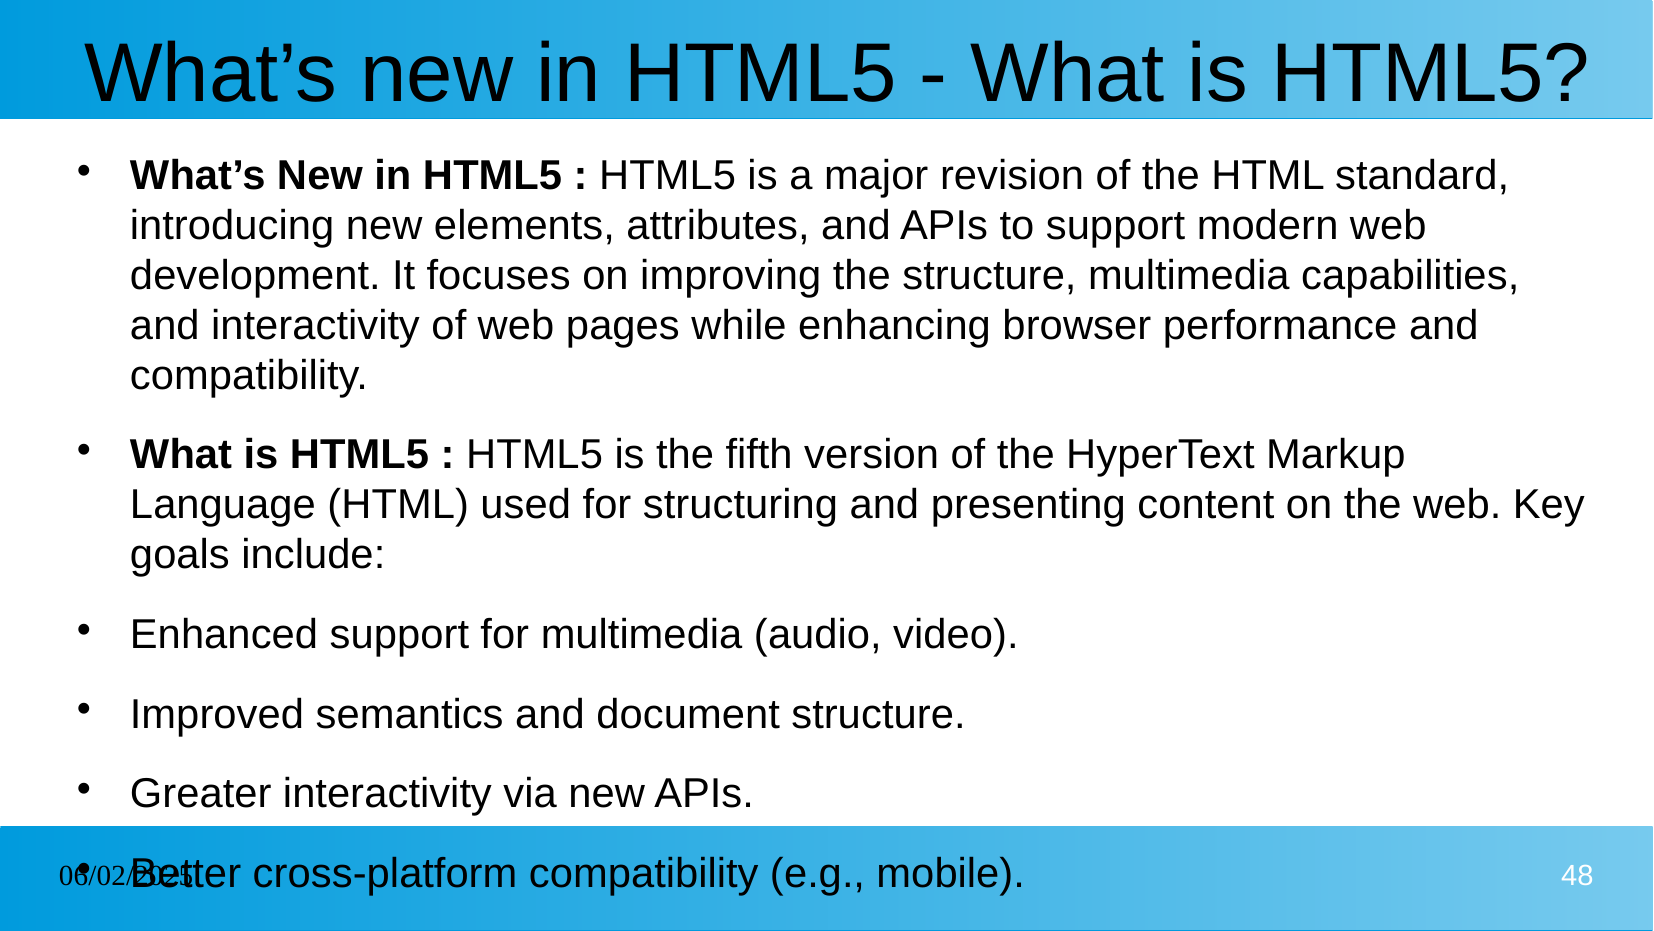

# What’s new in HTML5 - What is HTML5?
What’s New in HTML5 : HTML5 is a major revision of the HTML standard, introducing new elements, attributes, and APIs to support modern web development. It focuses on improving the structure, multimedia capabilities, and interactivity of web pages while enhancing browser performance and compatibility.
What is HTML5 : HTML5 is the fifth version of the HyperText Markup Language (HTML) used for structuring and presenting content on the web. Key goals include:
Enhanced support for multimedia (audio, video).
Improved semantics and document structure.
Greater interactivity via new APIs.
Better cross-platform compatibility (e.g., mobile).
06/02/2025
48